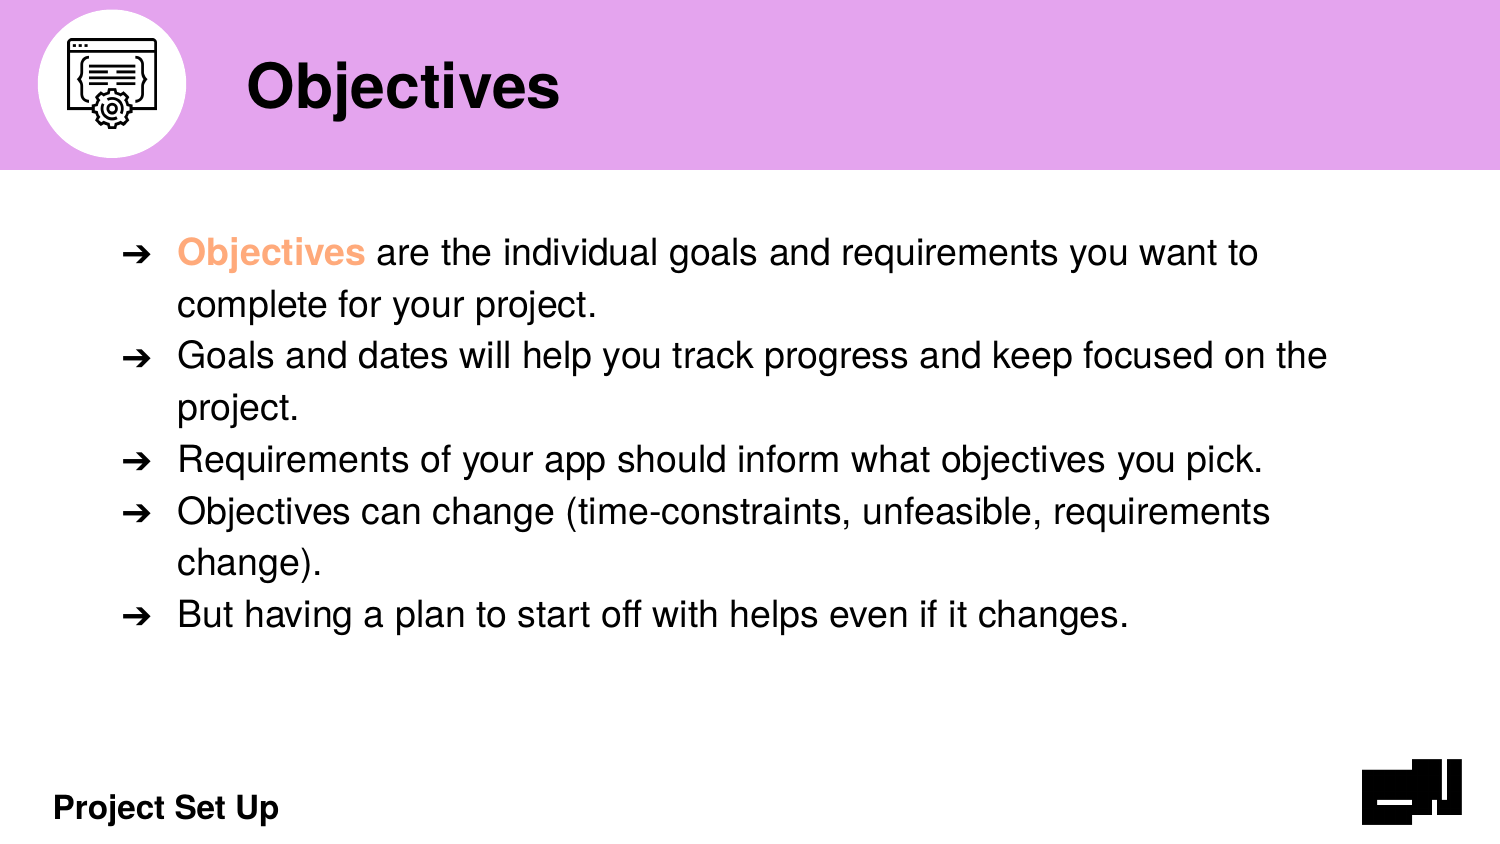

# Objectives
Objectives are the individual goals and requirements you want to complete for your project.
Goals and dates will help you track progress and keep focused on the project.
Requirements of your app should inform what objectives you pick.
Objectives can change (time-constraints, unfeasible, requirements change).
But having a plan to start off with helps even if it changes.